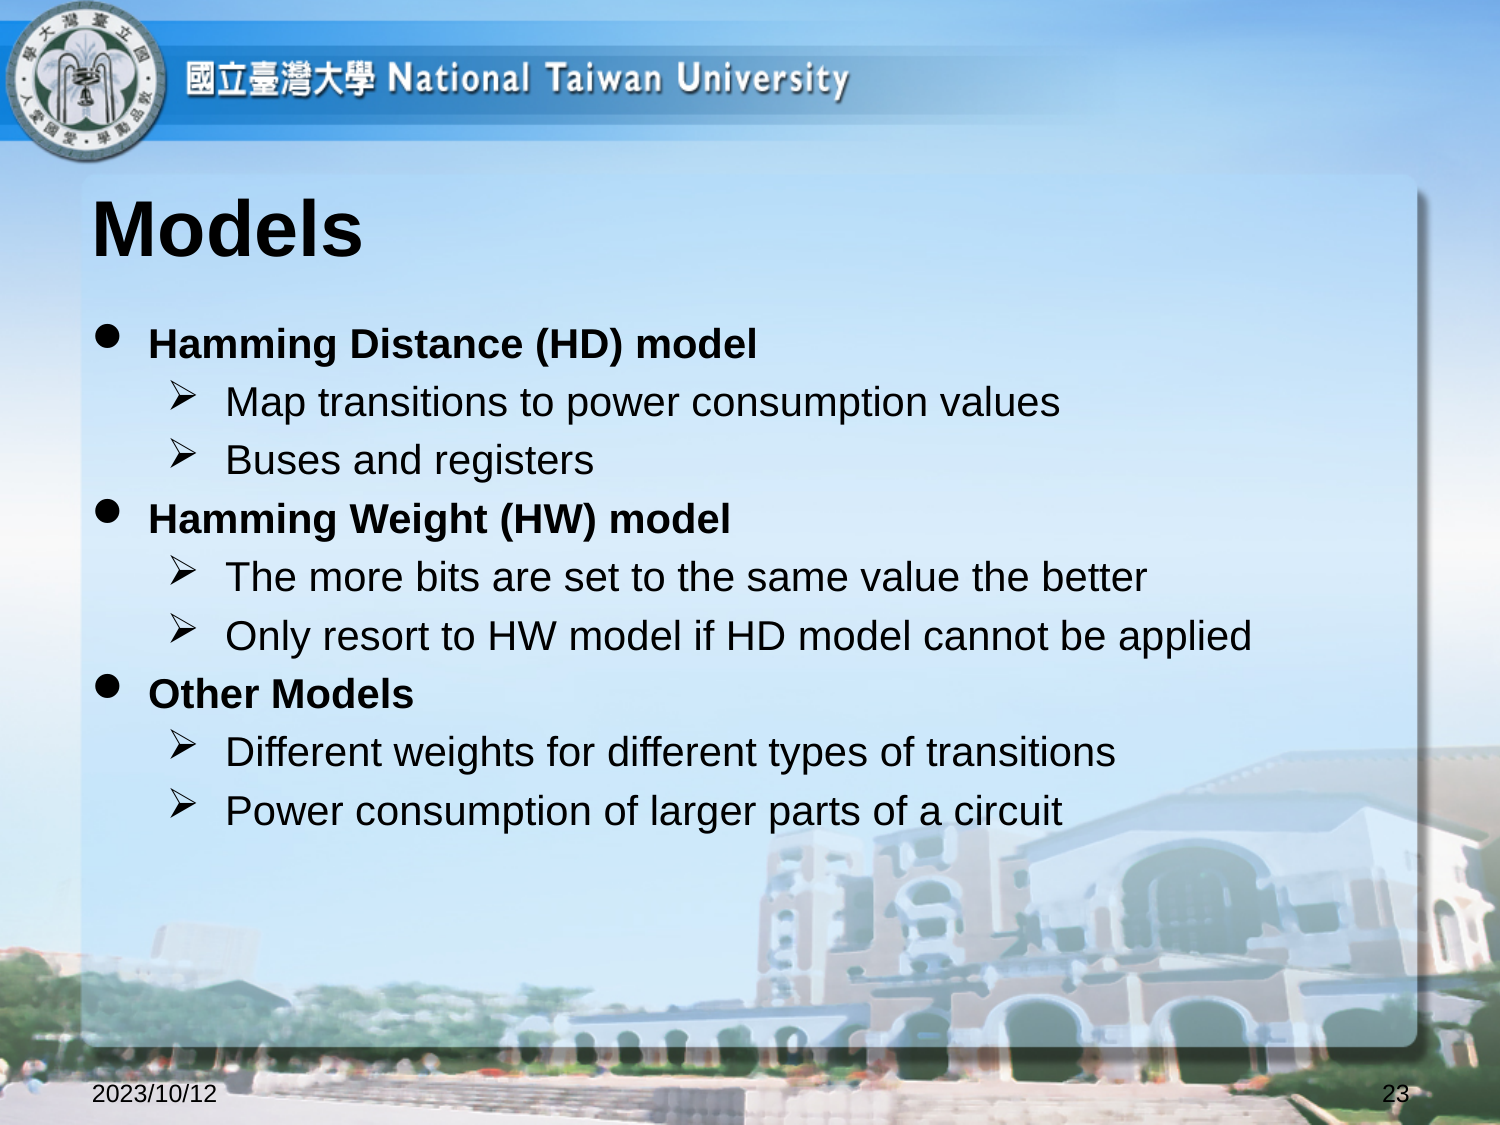

# Models
Hamming Distance (HD) model
 Map transitions to power consumption values
 Buses and registers
Hamming Weight (HW) model
 The more bits are set to the same value the better
 Only resort to HW model if HD model cannot be applied
Other Models
 Different weights for different types of transitions
 Power consumption of larger parts of a circuit
2023/10/12
23